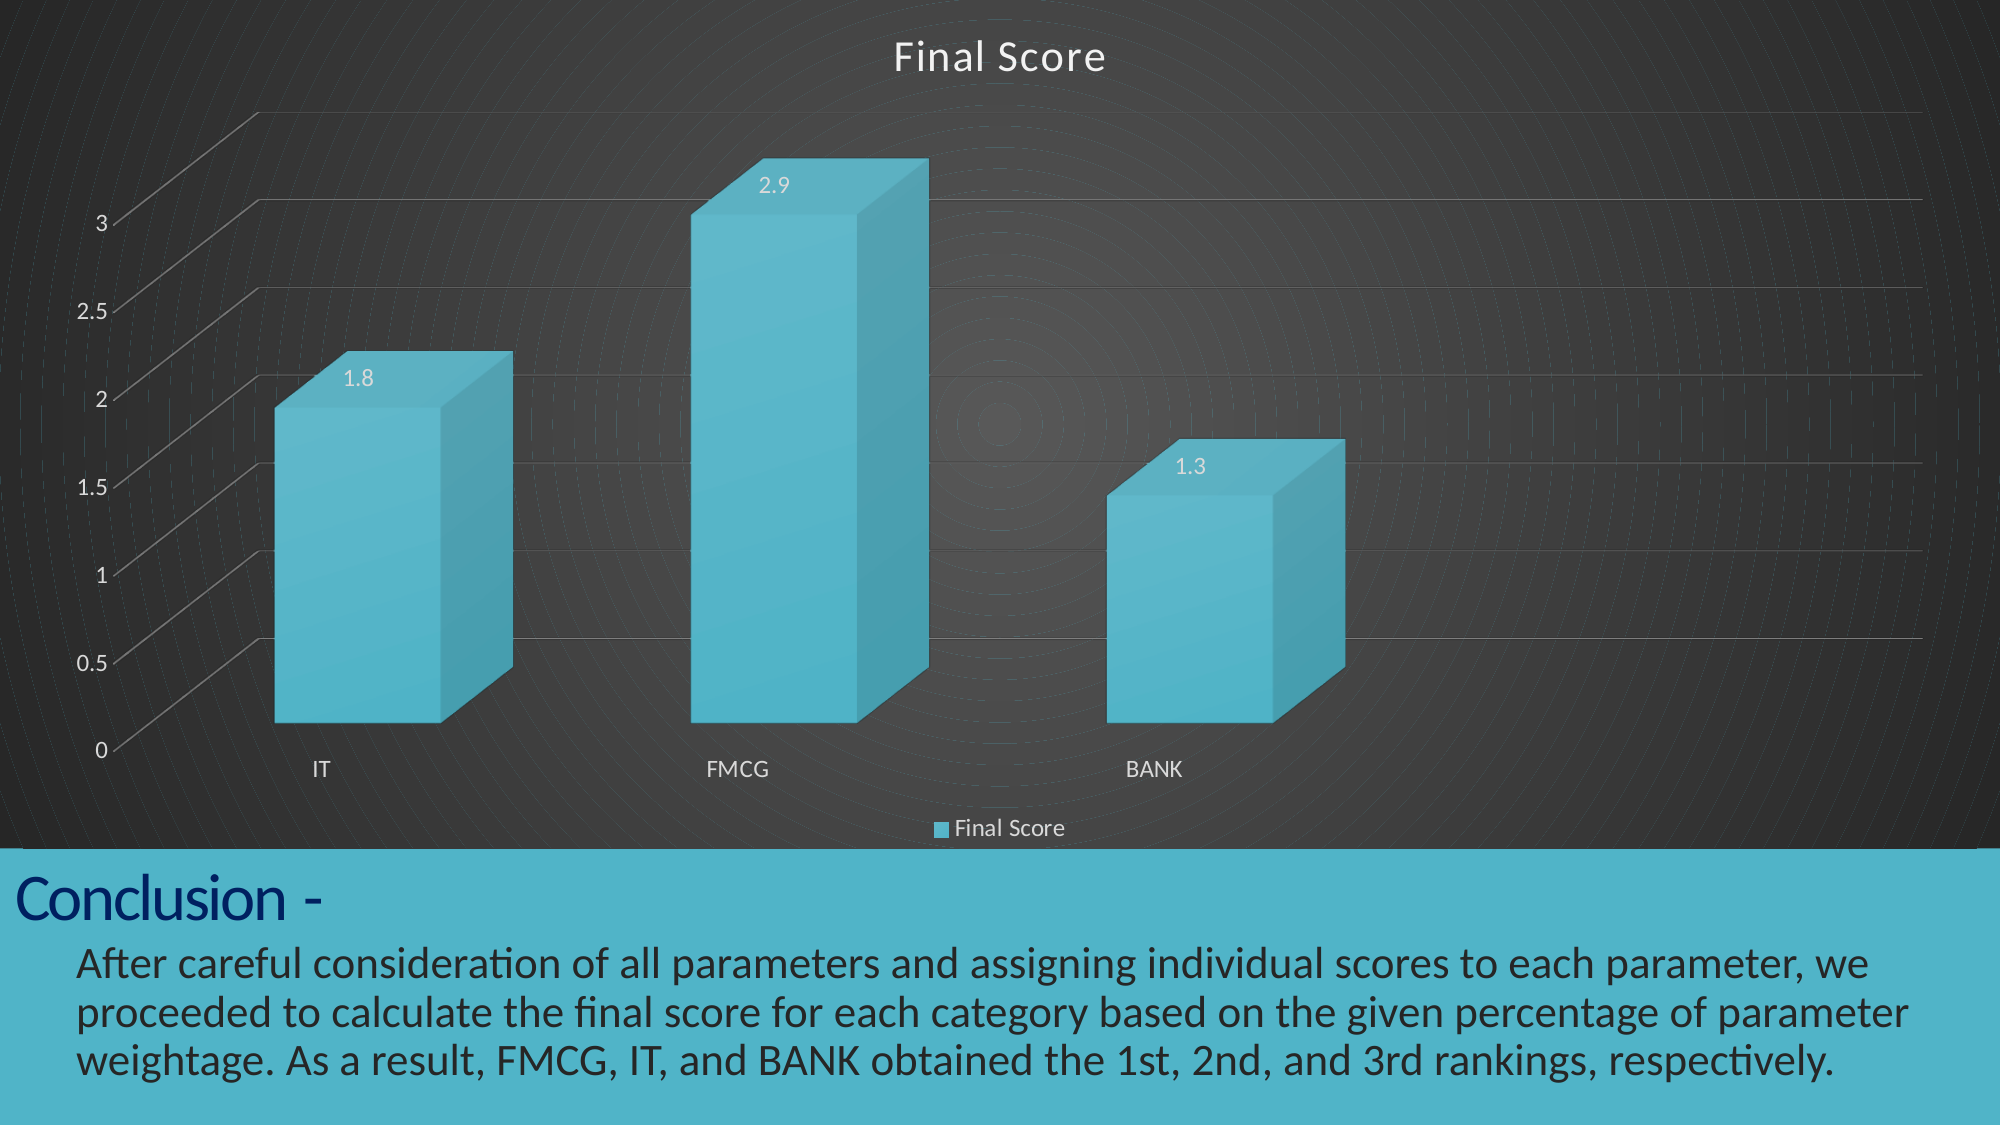

[unsupported chart]

# Conclusion -
After careful consideration of all parameters and assigning individual scores to each parameter, we proceeded to calculate the final score for each category based on the given percentage of parameter weightage. As a result, FMCG, IT, and BANK obtained the 1st, 2nd, and 3rd rankings, respectively.